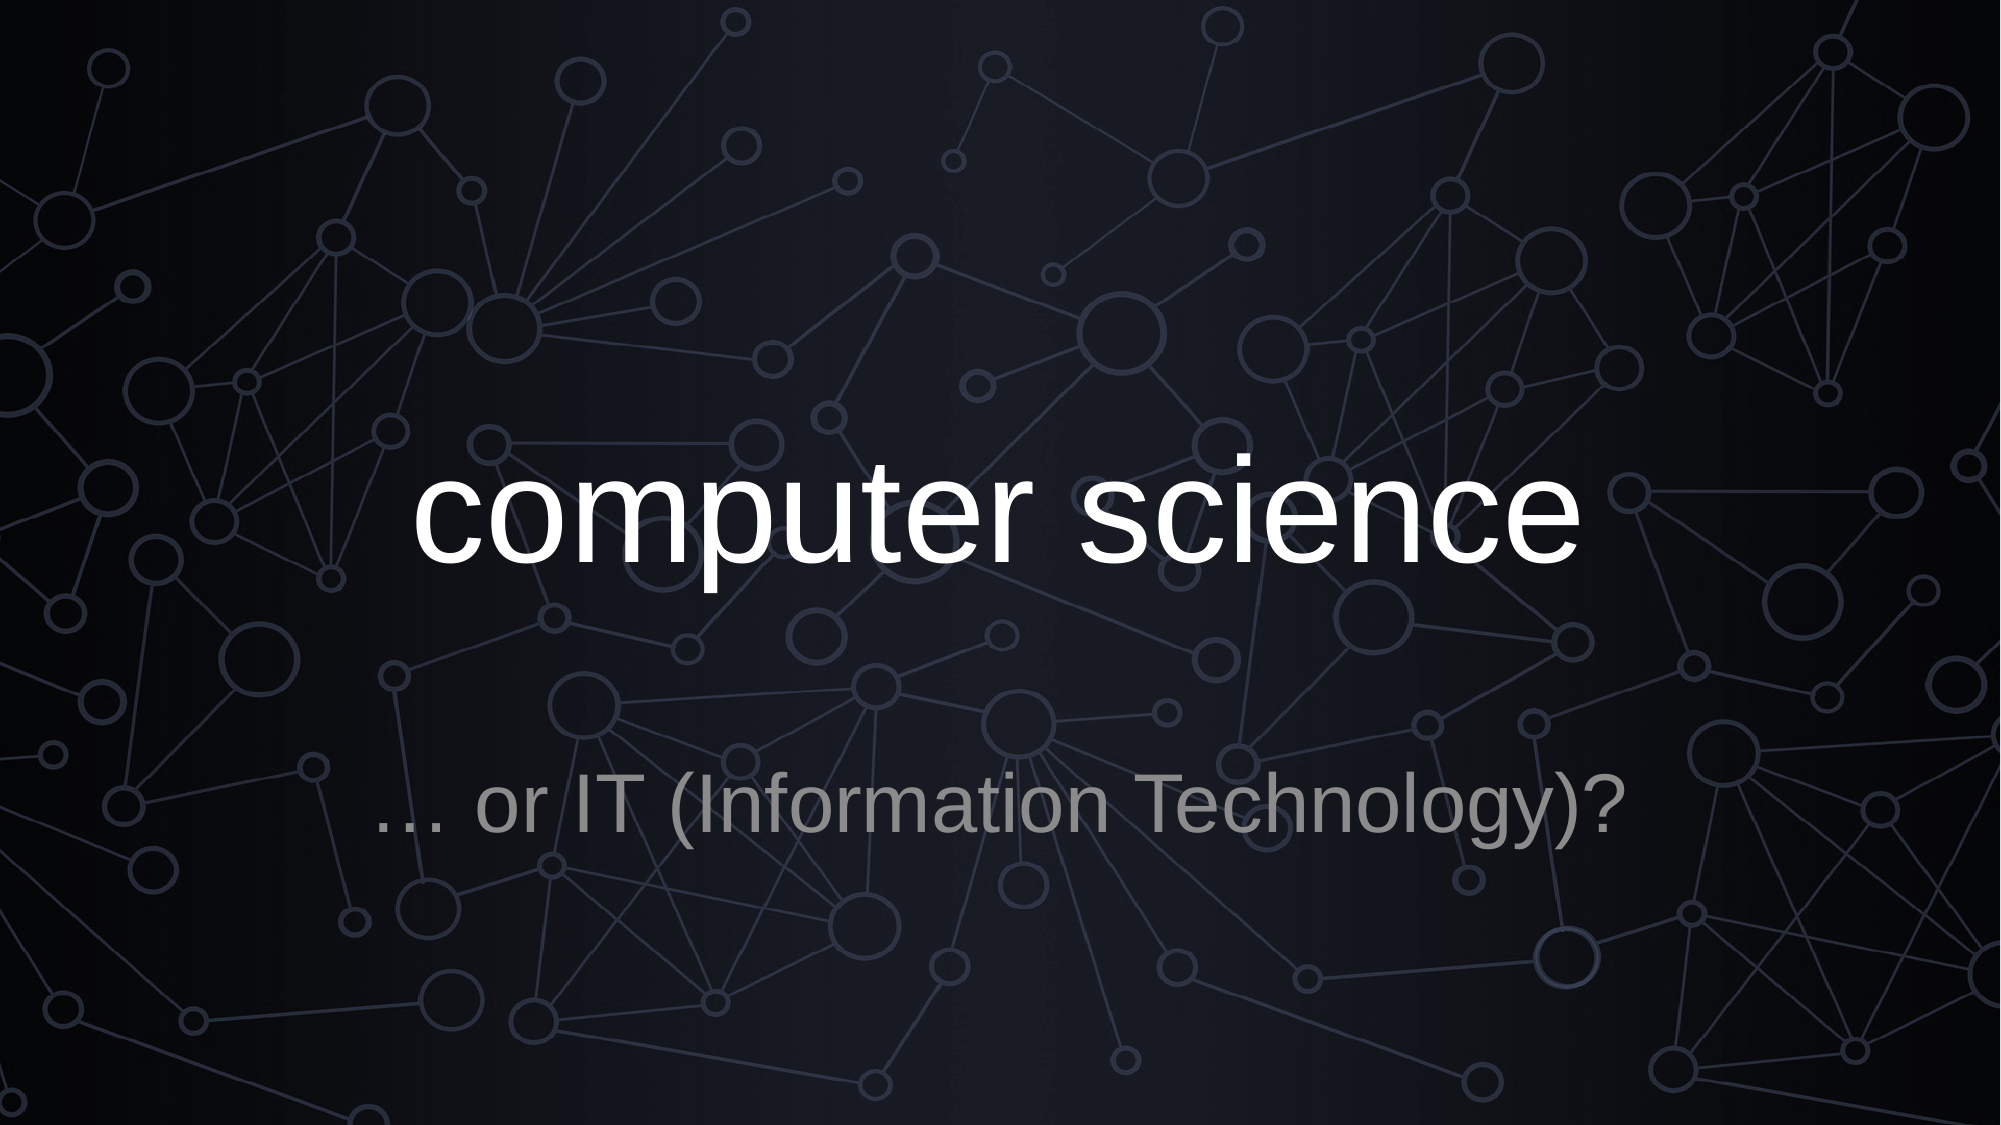

# computer science
… or IT (Information Technology)?